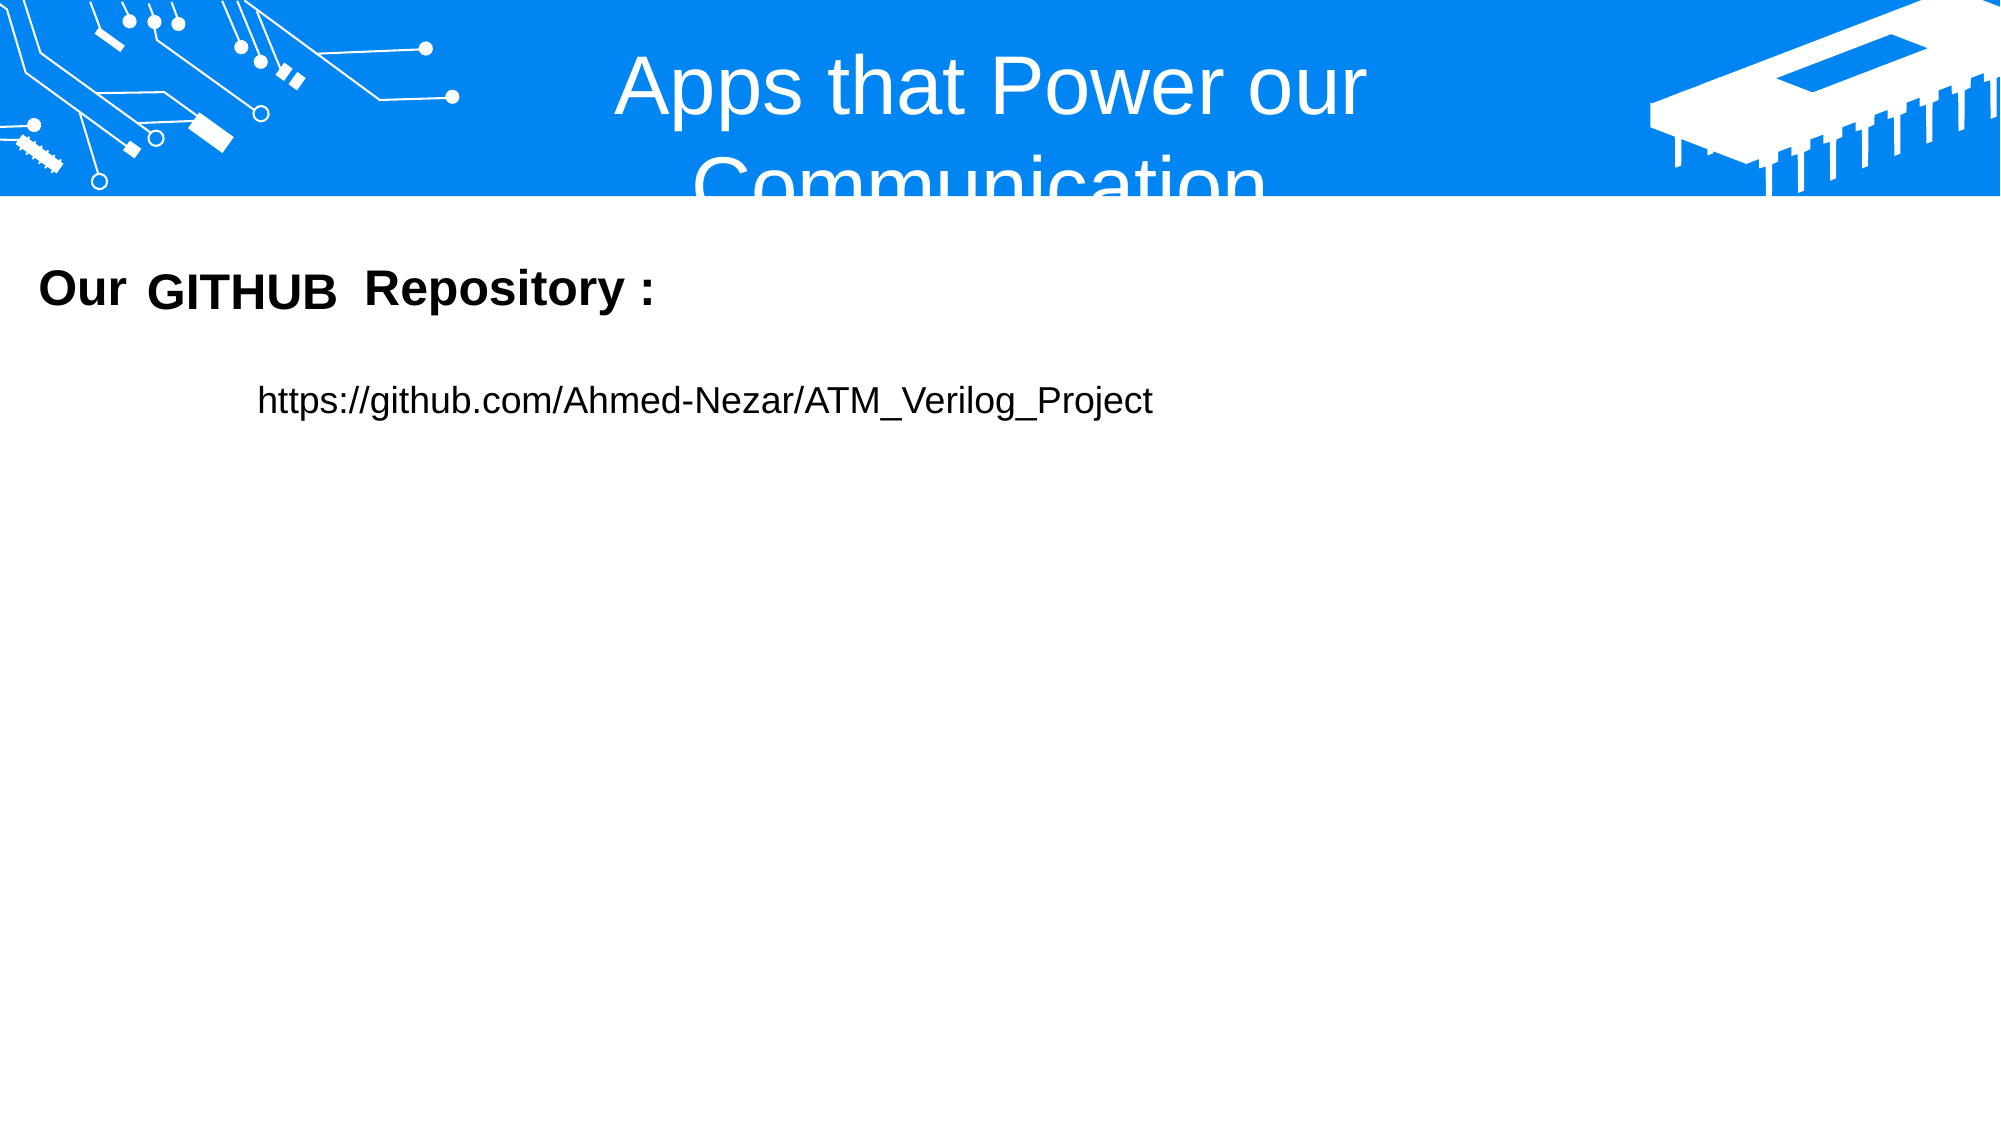

Apps that Power our Communication
Our                 Repository :

GITHUB
https://github.com/Ahmed-Nezar/ATM_Verilog_Project